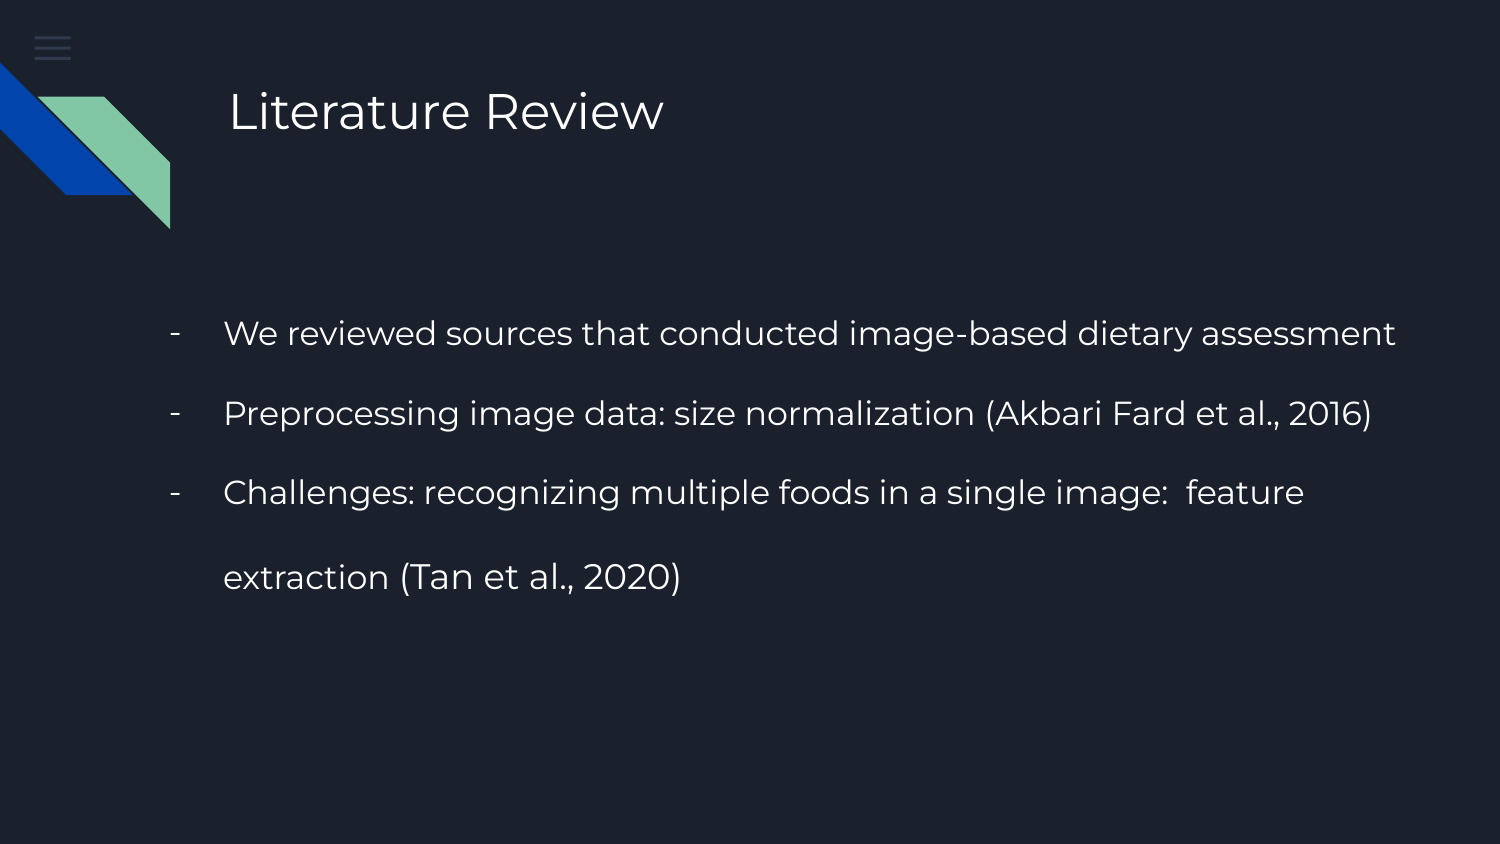

# Literature Review
We reviewed sources that conducted image-based dietary assessment
Preprocessing image data: size normalization (Akbari Fard et al., 2016)
Challenges: recognizing multiple foods in a single image:  feature extraction (Tan et al., 2020)